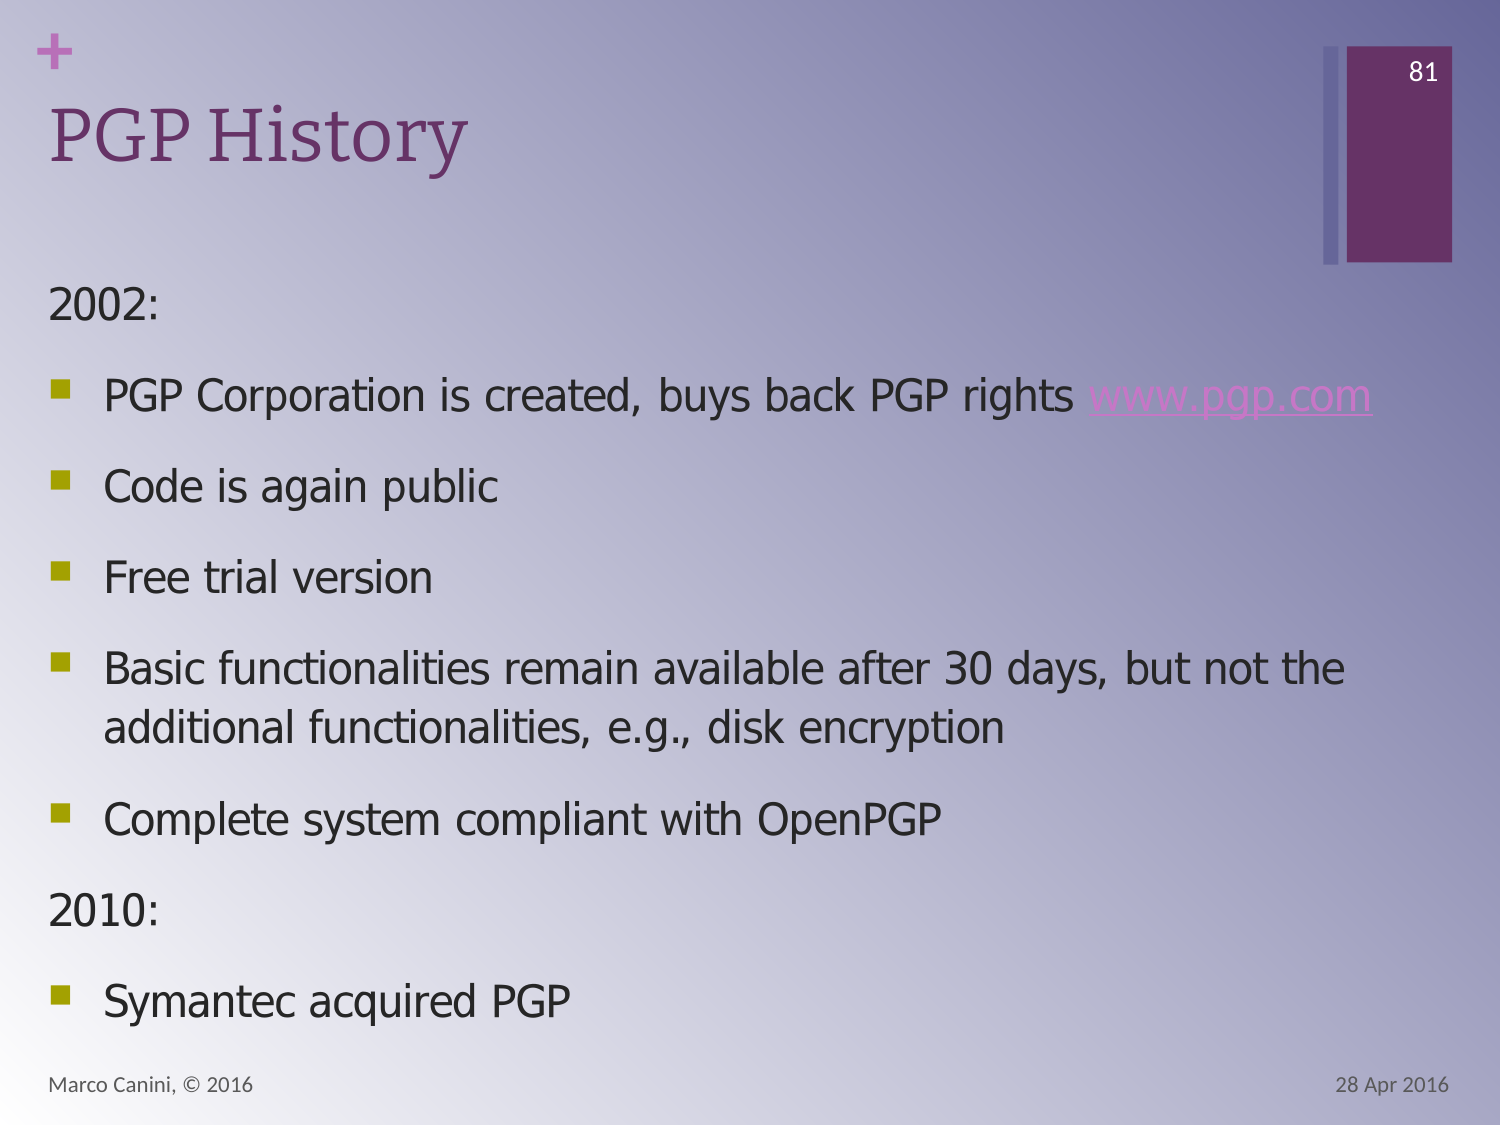

81
# PGP History
2002:
PGP Corporation is created, buys back PGP rights www.pgp.com
Code is again public
Free trial version
Basic functionalities remain available after 30 days, but not the additional functionalities, e.g., disk encryption
Complete system compliant with OpenPGP
2010:
Symantec acquired PGP

Marco Canini, © 2016
28 Apr 2016